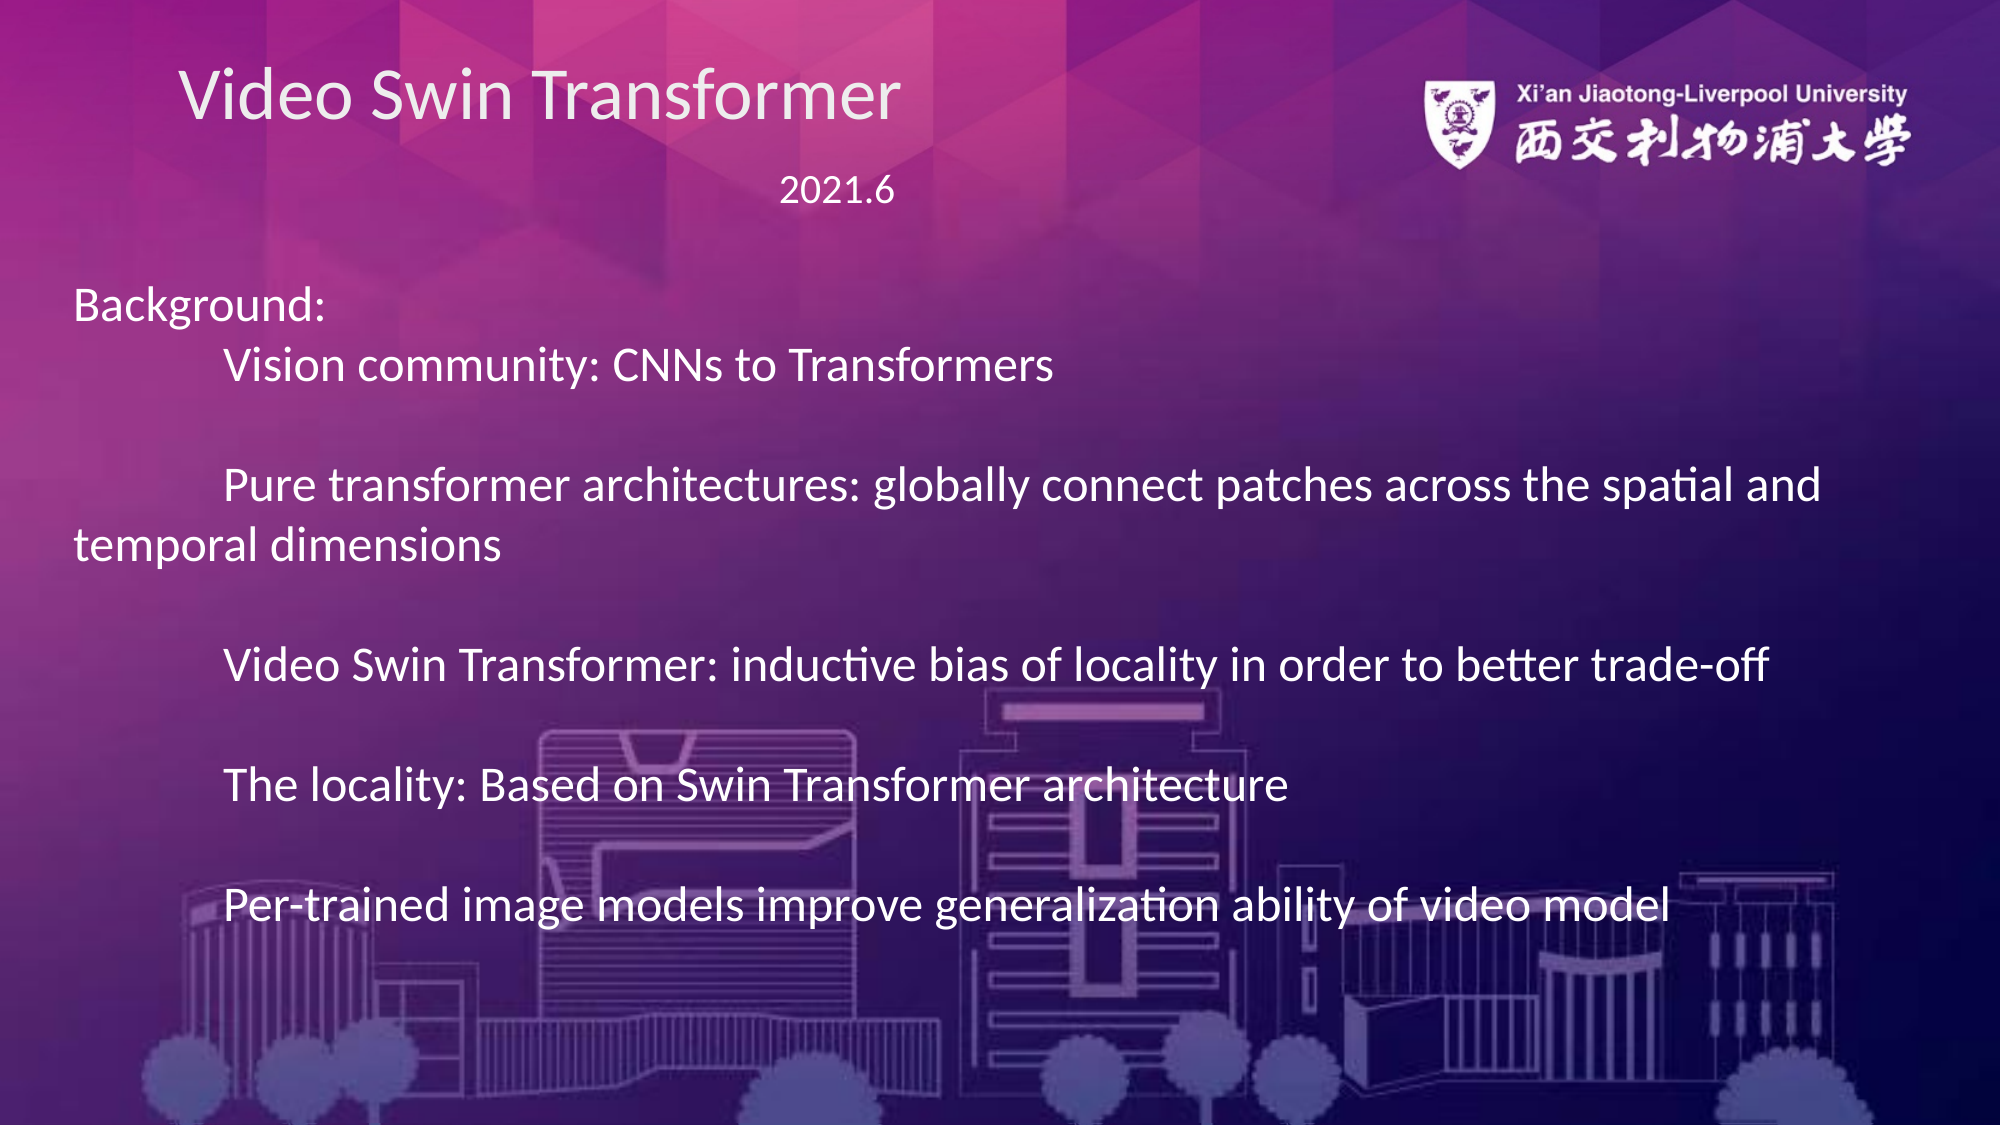

Video Swin Transformer

2021.6
Background:
	Vision community: CNNs to Transformers

	Pure transformer architectures: globally connect patches across the spatial and temporal dimensions

	Video Swin Transformer: inductive bias of locality in order to better trade-off

	The locality: Based on Swin Transformer architecture

	Per-trained image models improve generalization ability of video model